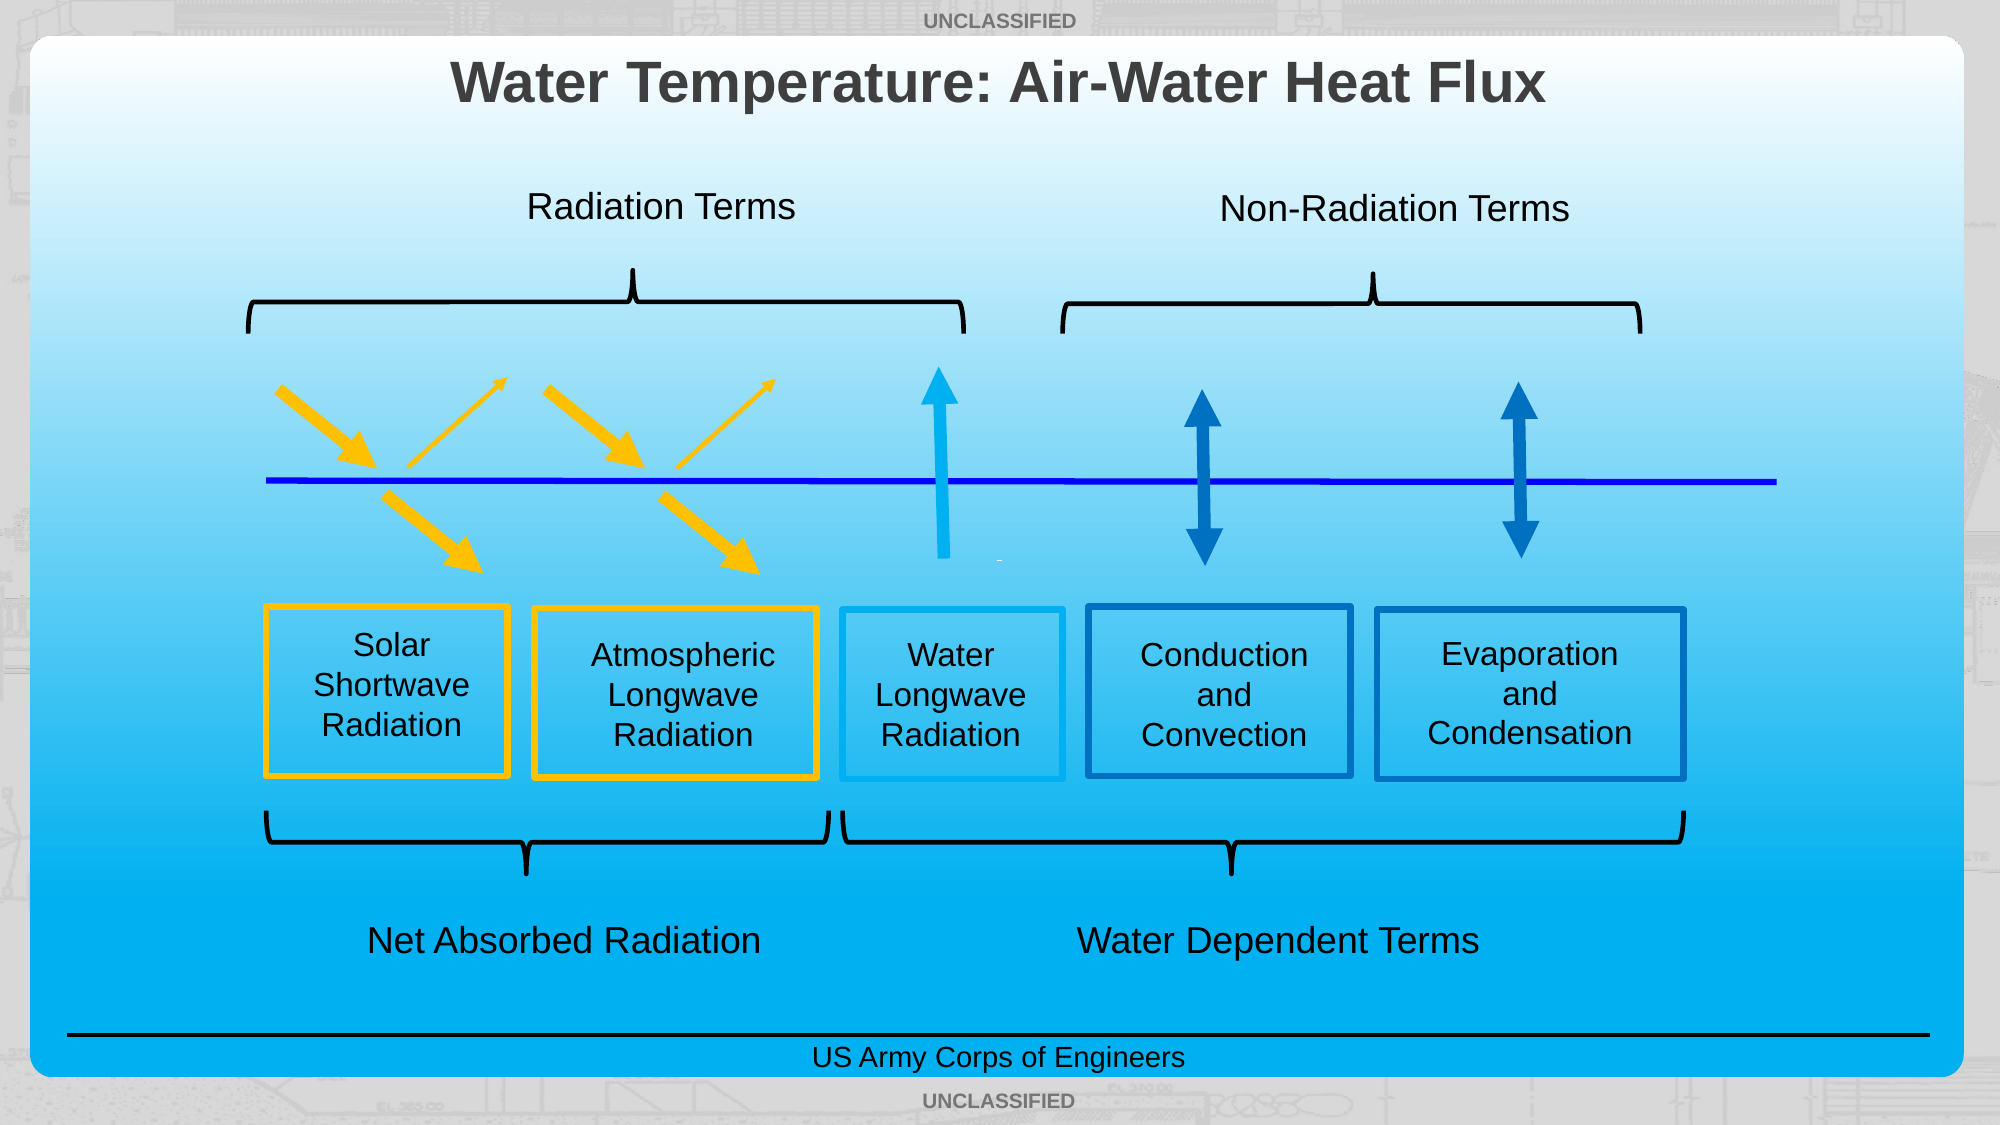

Water Temperature: Air-Water Heat Flux
Radiation Terms
Non-Radiation Terms

Solar
Shortwave
Radiation
Evaporation
and
Condensation
Atmospheric
Longwave
Radiation
Water
Longwave
Radiation
Conduction
and
Convection
Net Absorbed Radiation
Water Dependent Terms